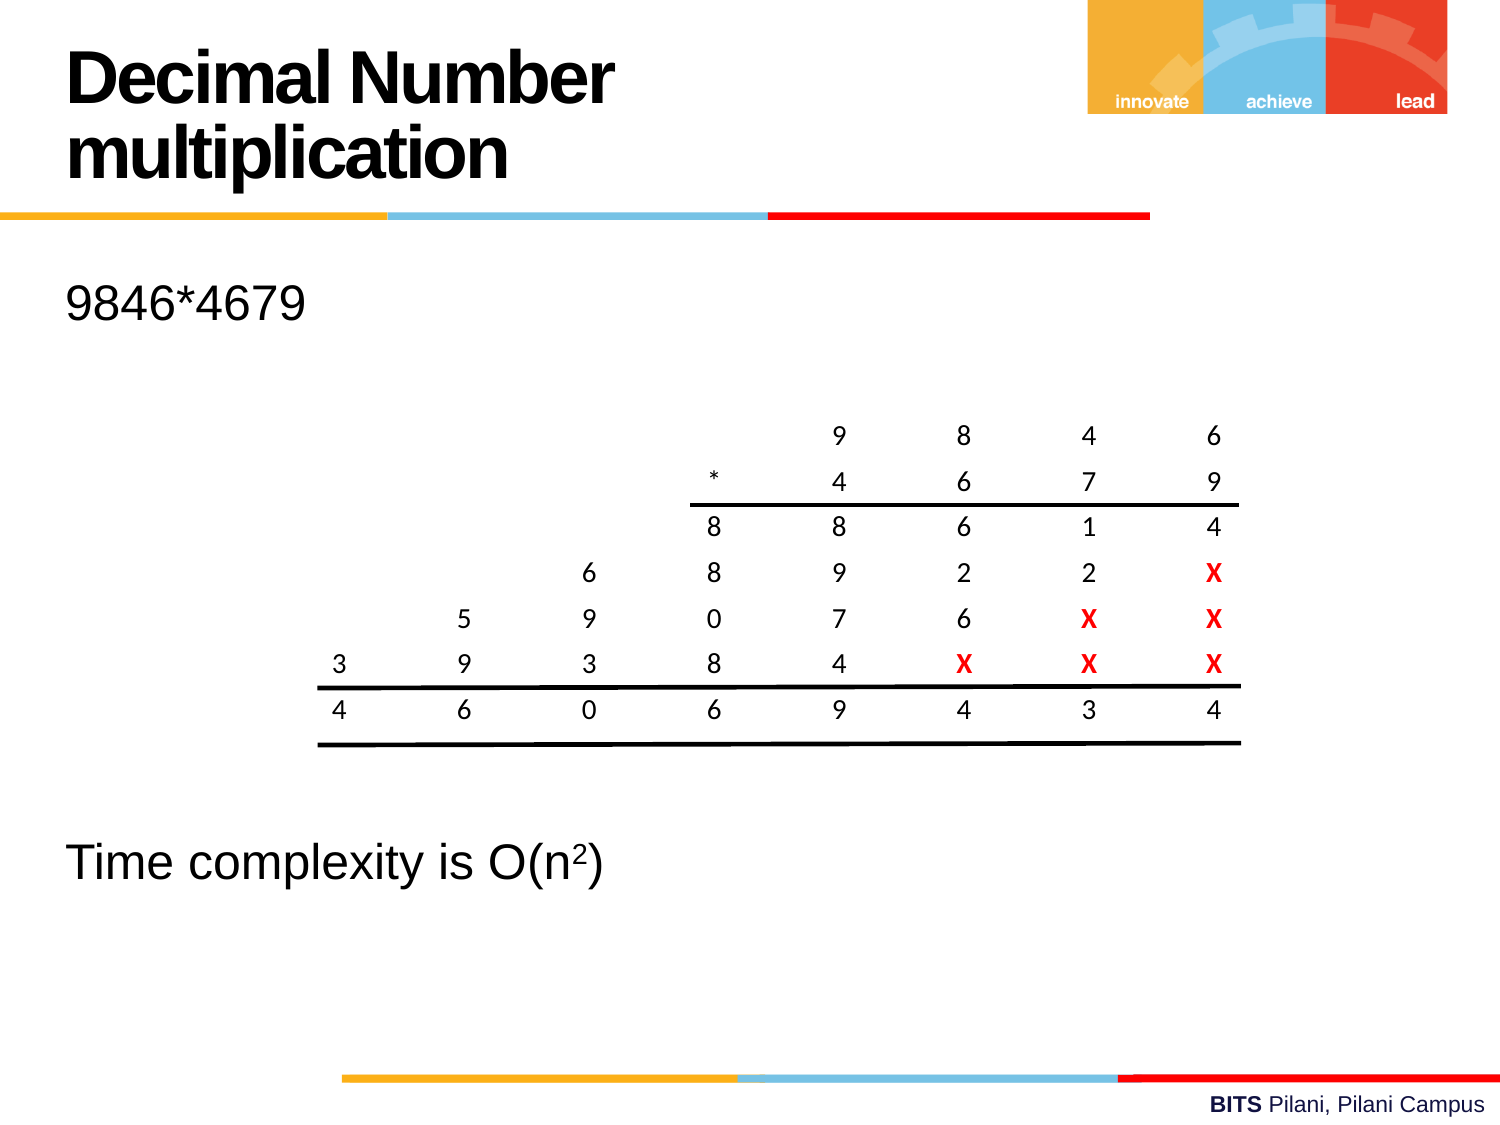

Decimal Number multiplication
9846*4679

Time complexity is O(n2)

|  |  |  |  | 9 | 8 | 4 | 6 |
| --- | --- | --- | --- | --- | --- | --- | --- |
|  |  |  | \* | 4 | 6 | 7 | 9 |
|  |  |  | 8 | 8 | 6 | 1 | 4 |
|  |  | 6 | 8 | 9 | 2 | 2 | X |
|  | 5 | 9 | 0 | 7 | 6 | X | X |
| 3 | 9 | 3 | 8 | 4 | X | X | X |
| 4 | 6 | 0 | 6 | 9 | 4 | 3 | 4 |
|  |  |  |  |  |  |  |  |